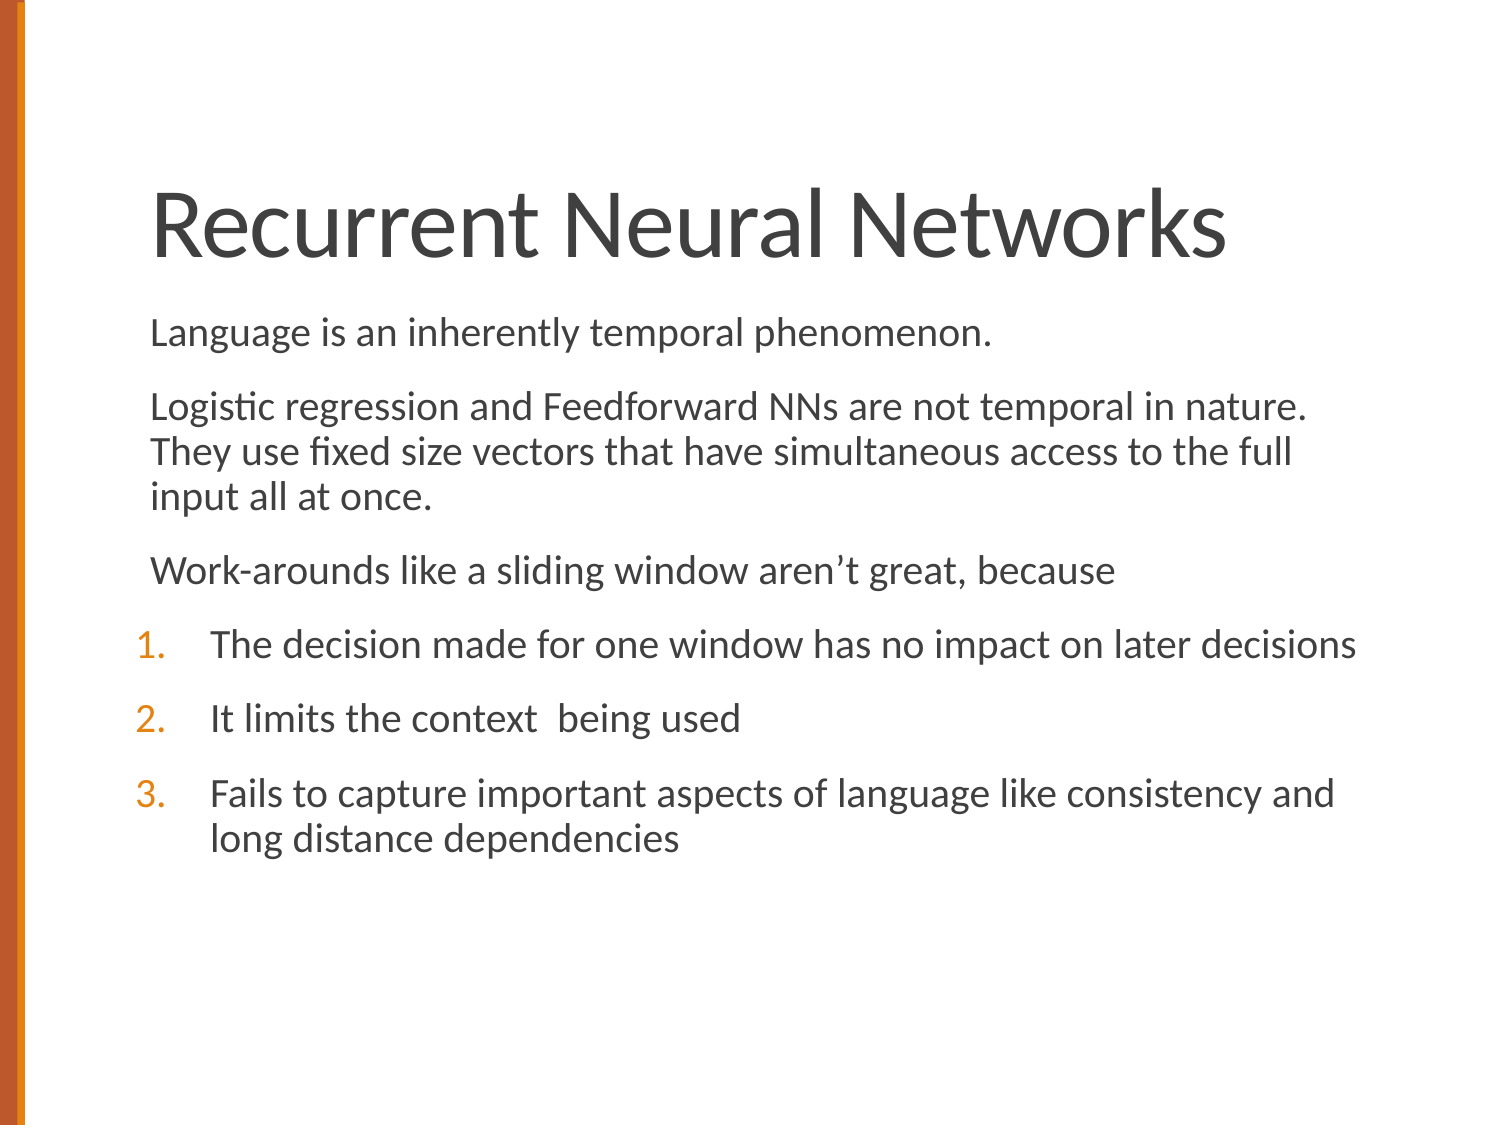

# Recurrent Neural Networks
Language is an inherently temporal phenomenon.
Logistic regression and Feedforward NNs are not temporal in nature.  They use fixed size vectors that have simultaneous access to the full input all at once.
Work-arounds like a sliding window aren’t great, because
The decision made for one window has no impact on later decisions
It limits the context  being used
Fails to capture important aspects of language like consistency and long distance dependencies